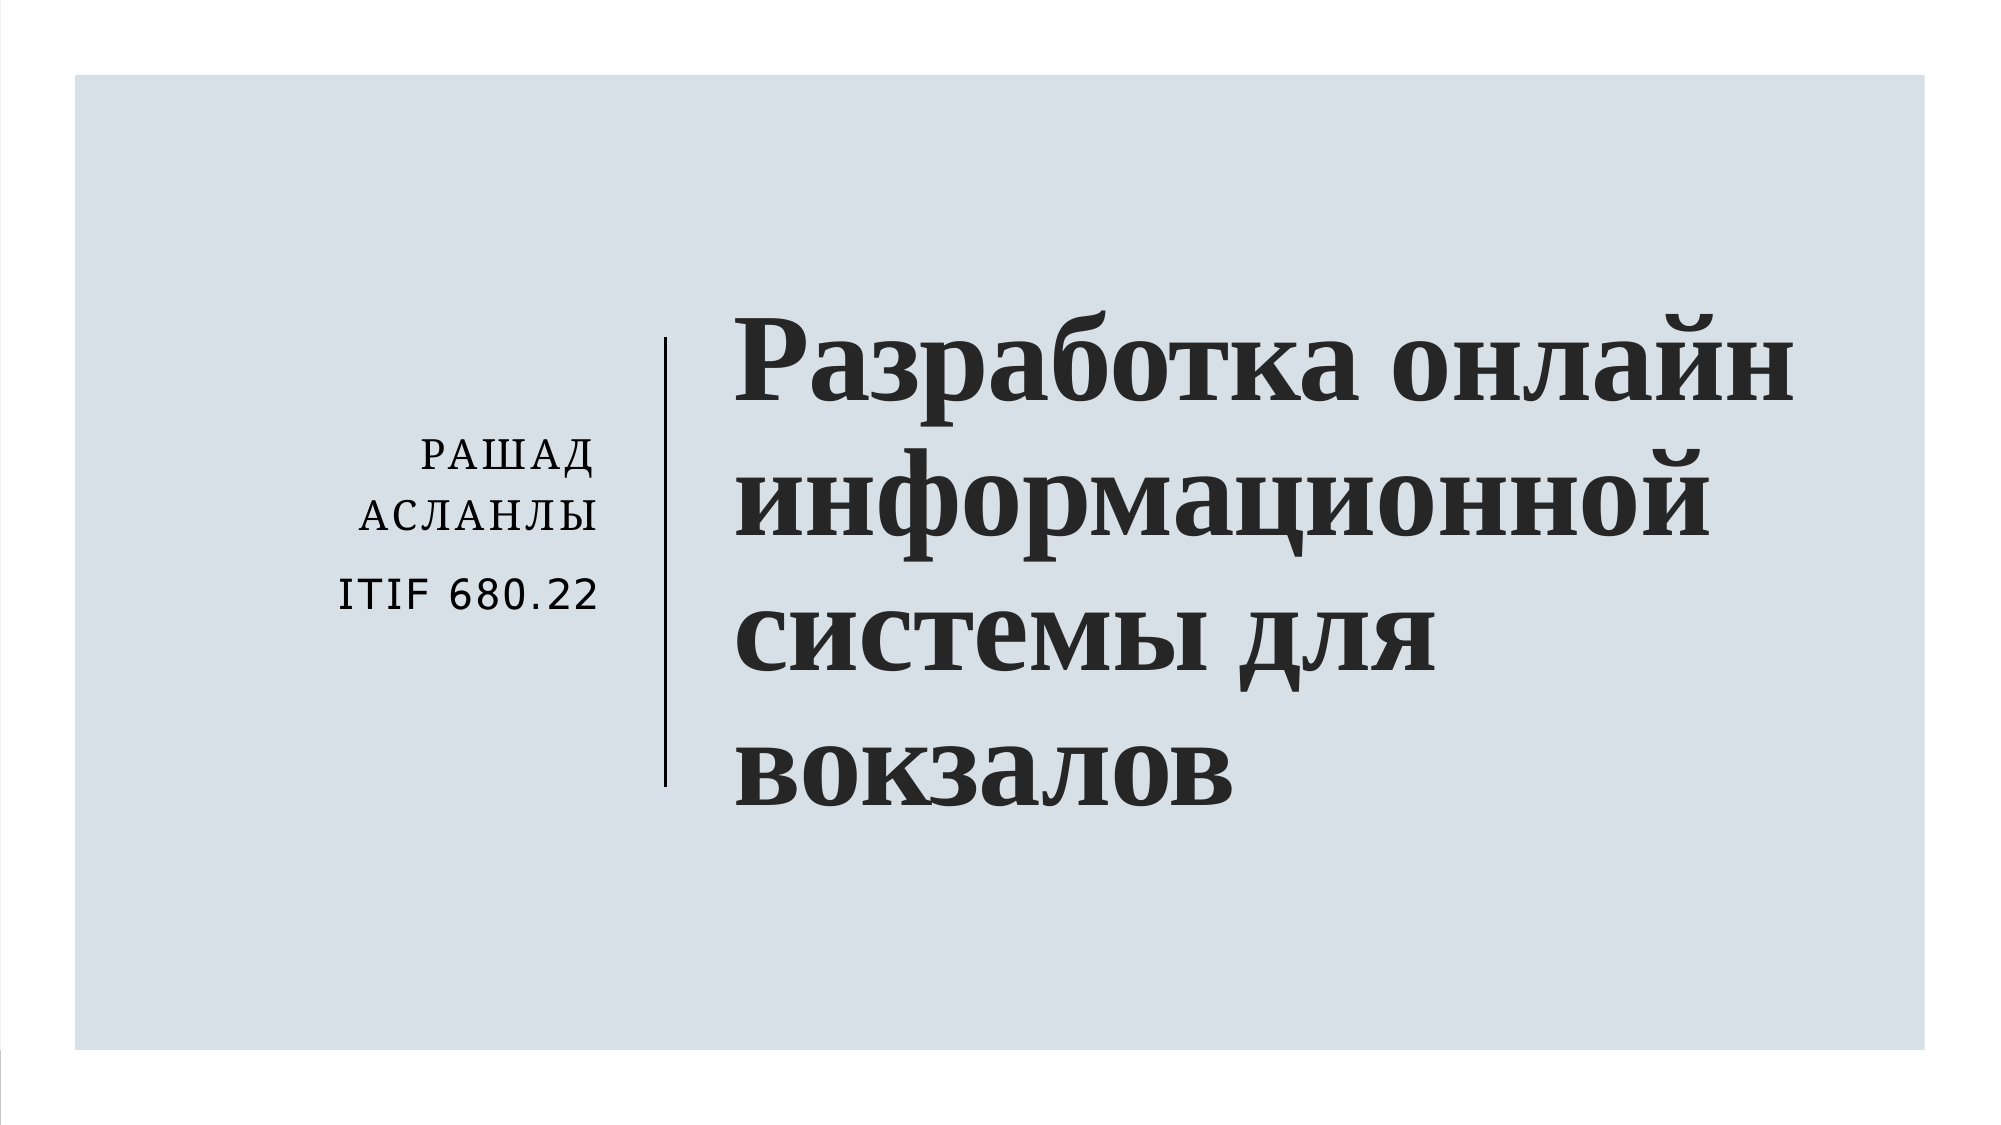

Рашад Асланлы
ITIF 680.22

# Разработка онлайн информационной системы для вокзалов